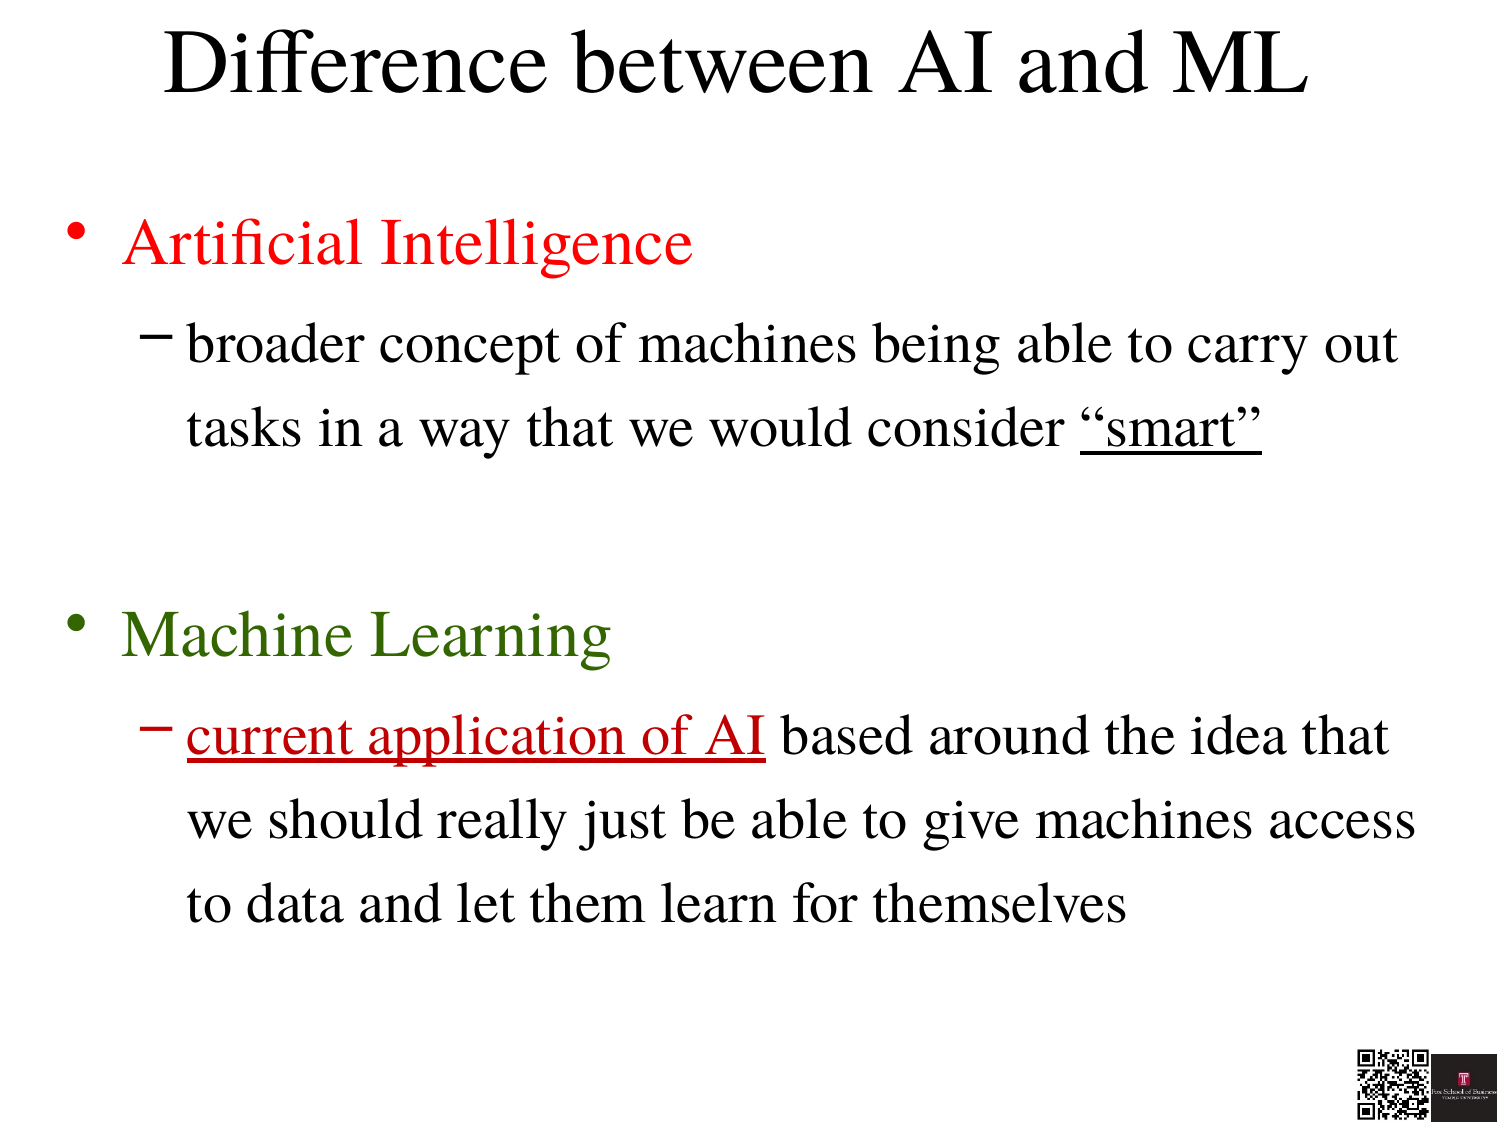

# Difference between AI and ML
Artificial Intelligence
broader concept of machines being able to carry out tasks in a way that we would consider “smart”

Machine Learning
current application of AI based around the idea that we should really just be able to give machines access to data and let them learn for themselves